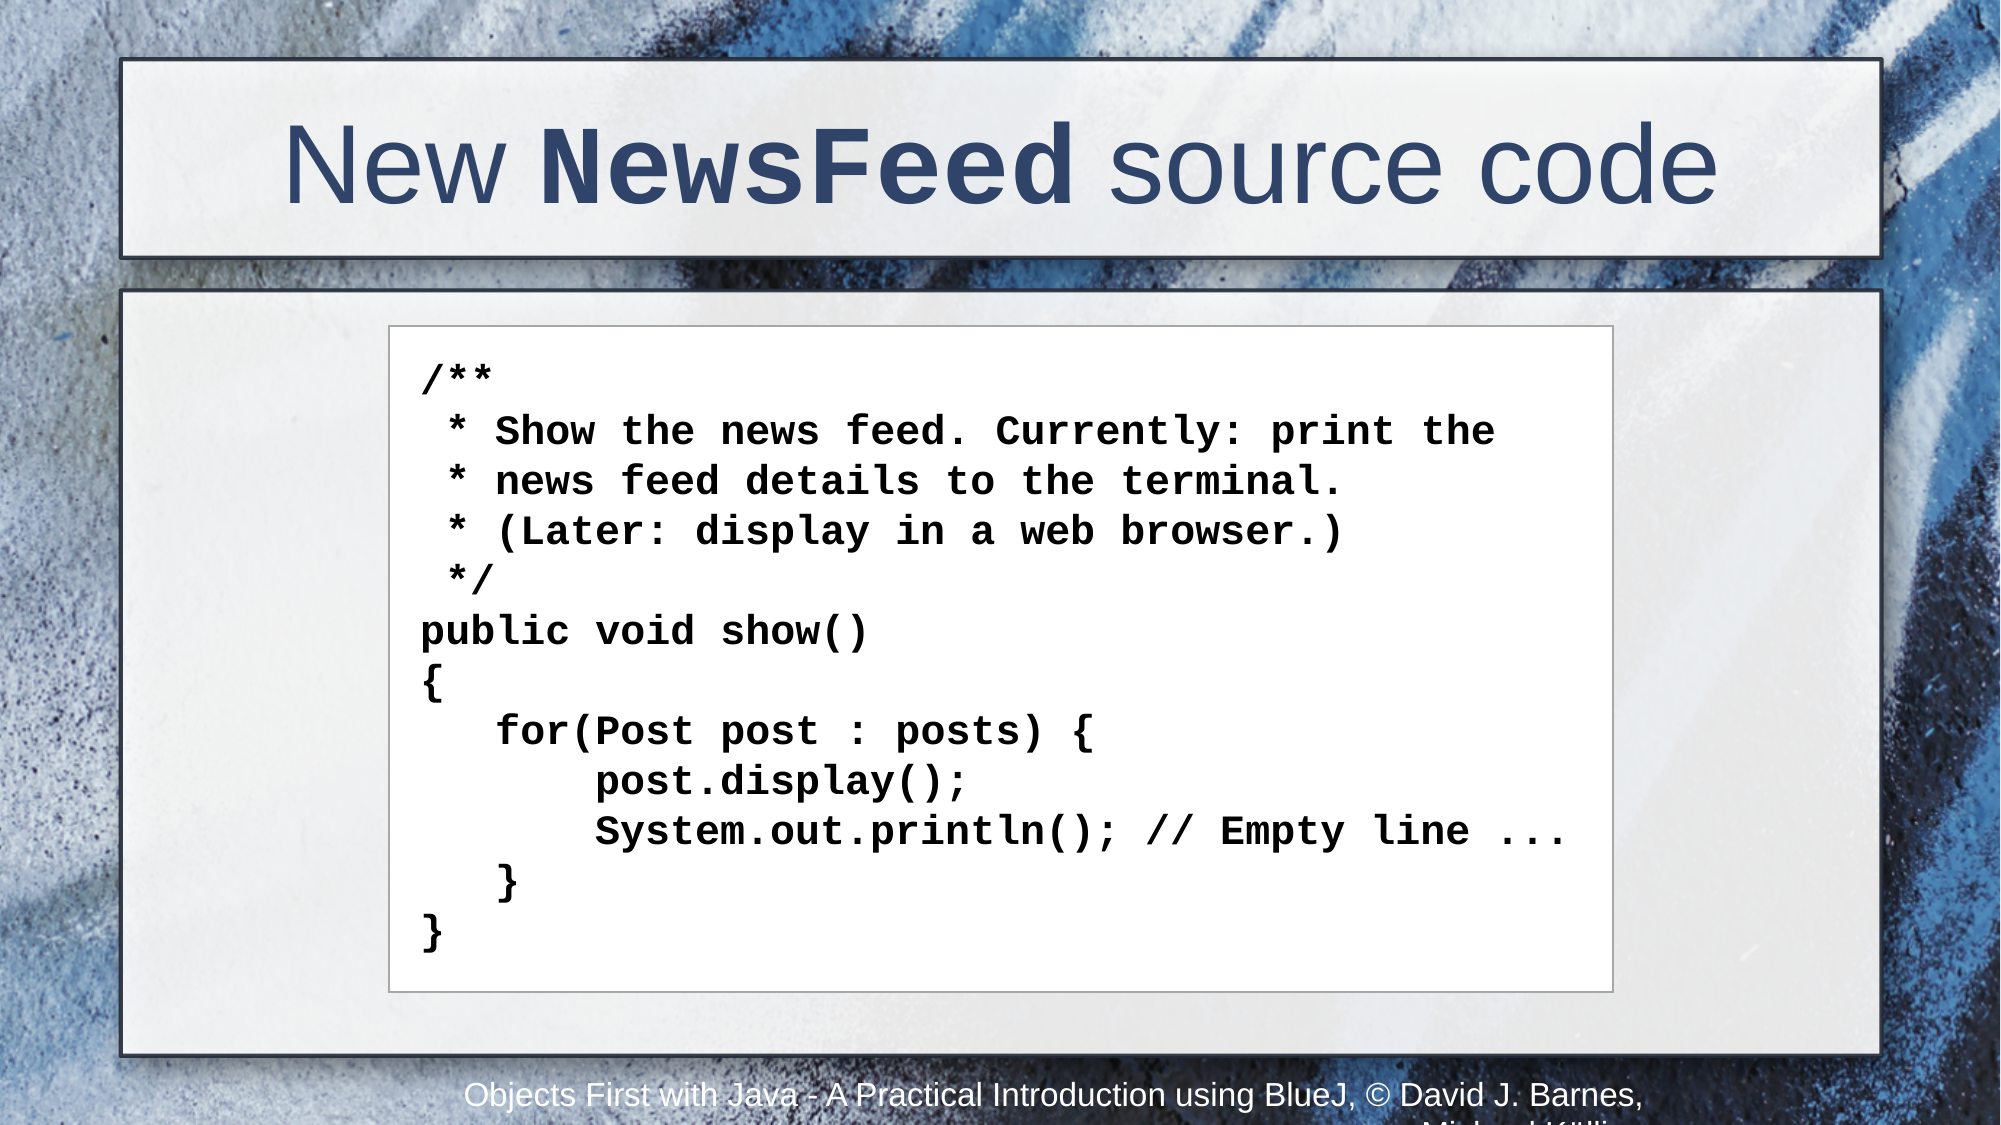

/**
 * Show the news feed. Currently: print the
 * news feed details to the terminal.
 * (Later: display in a web browser.)
 */
public void show()
{
   for(Post post : posts) {
       post.display();
       System.out.println(); // Empty line ...
   }
}
# New NewsFeed source code